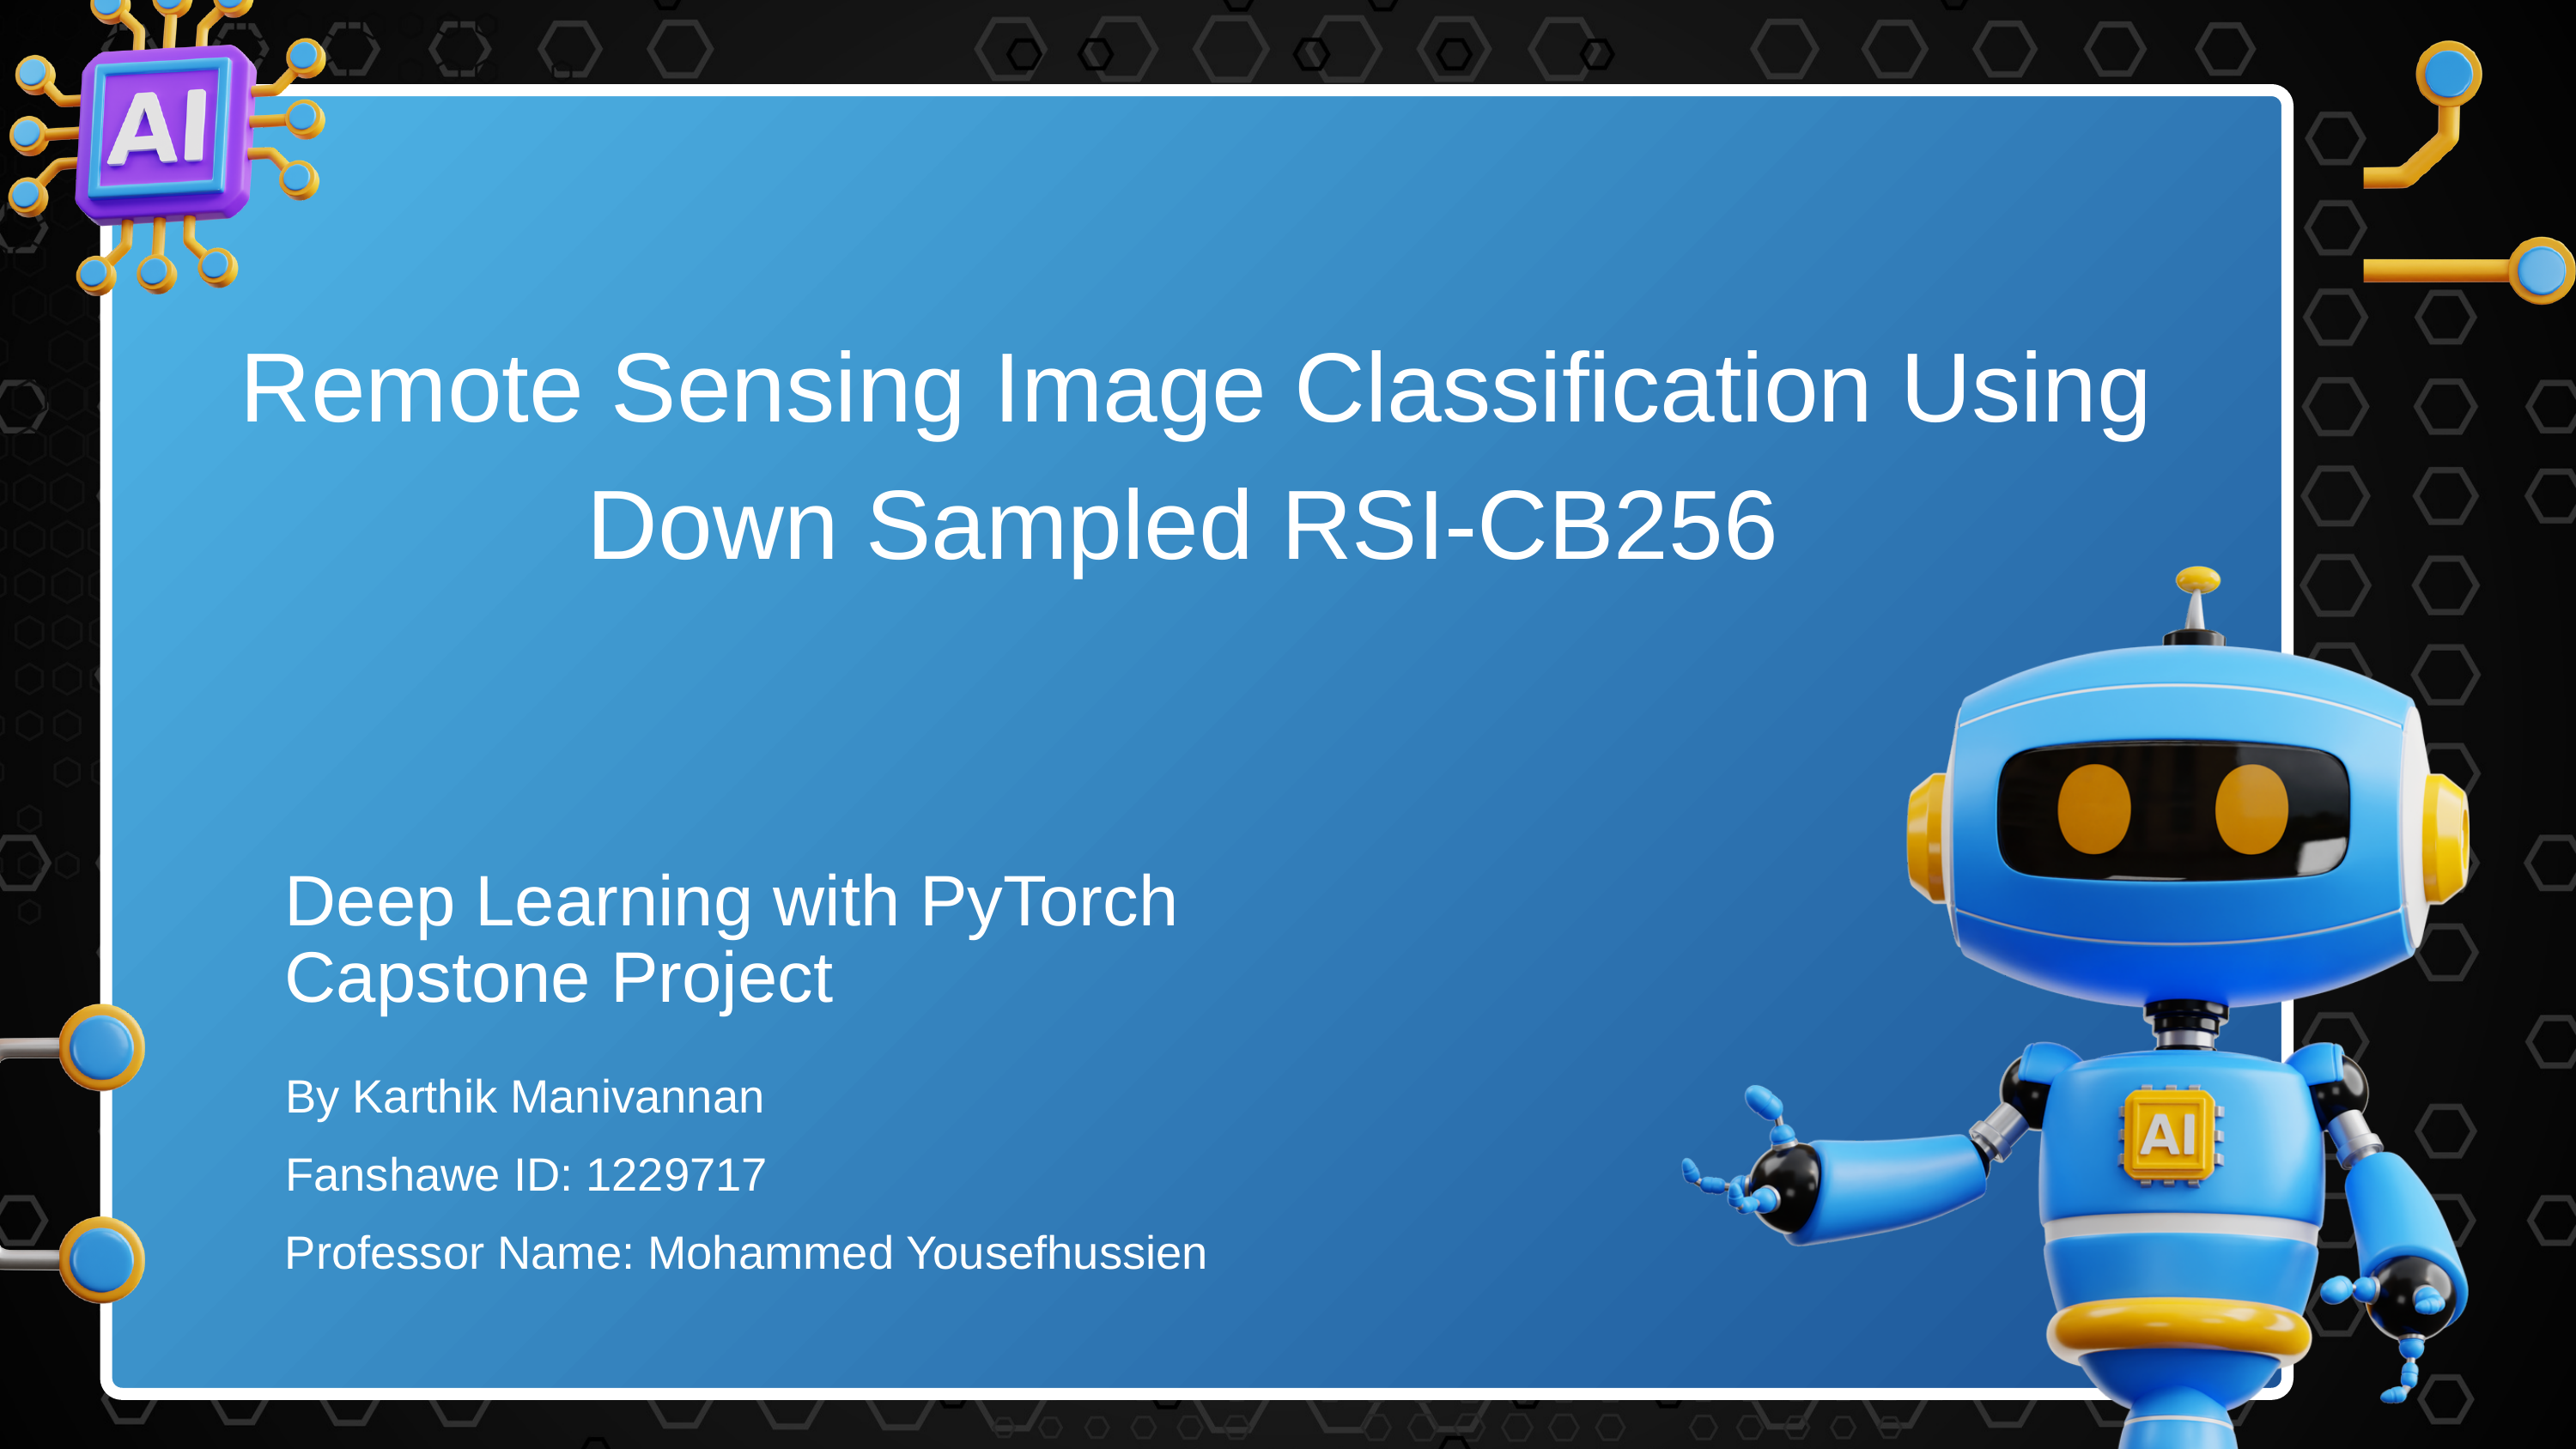

Remote Sensing Image Classification Using Down Sampled RSI-CB256

Deep Learning with PyTorch Capstone Project

By Karthik Manivannan
Fanshawe ID: 1229717
Professor Name: Mohammed Yousefhussien